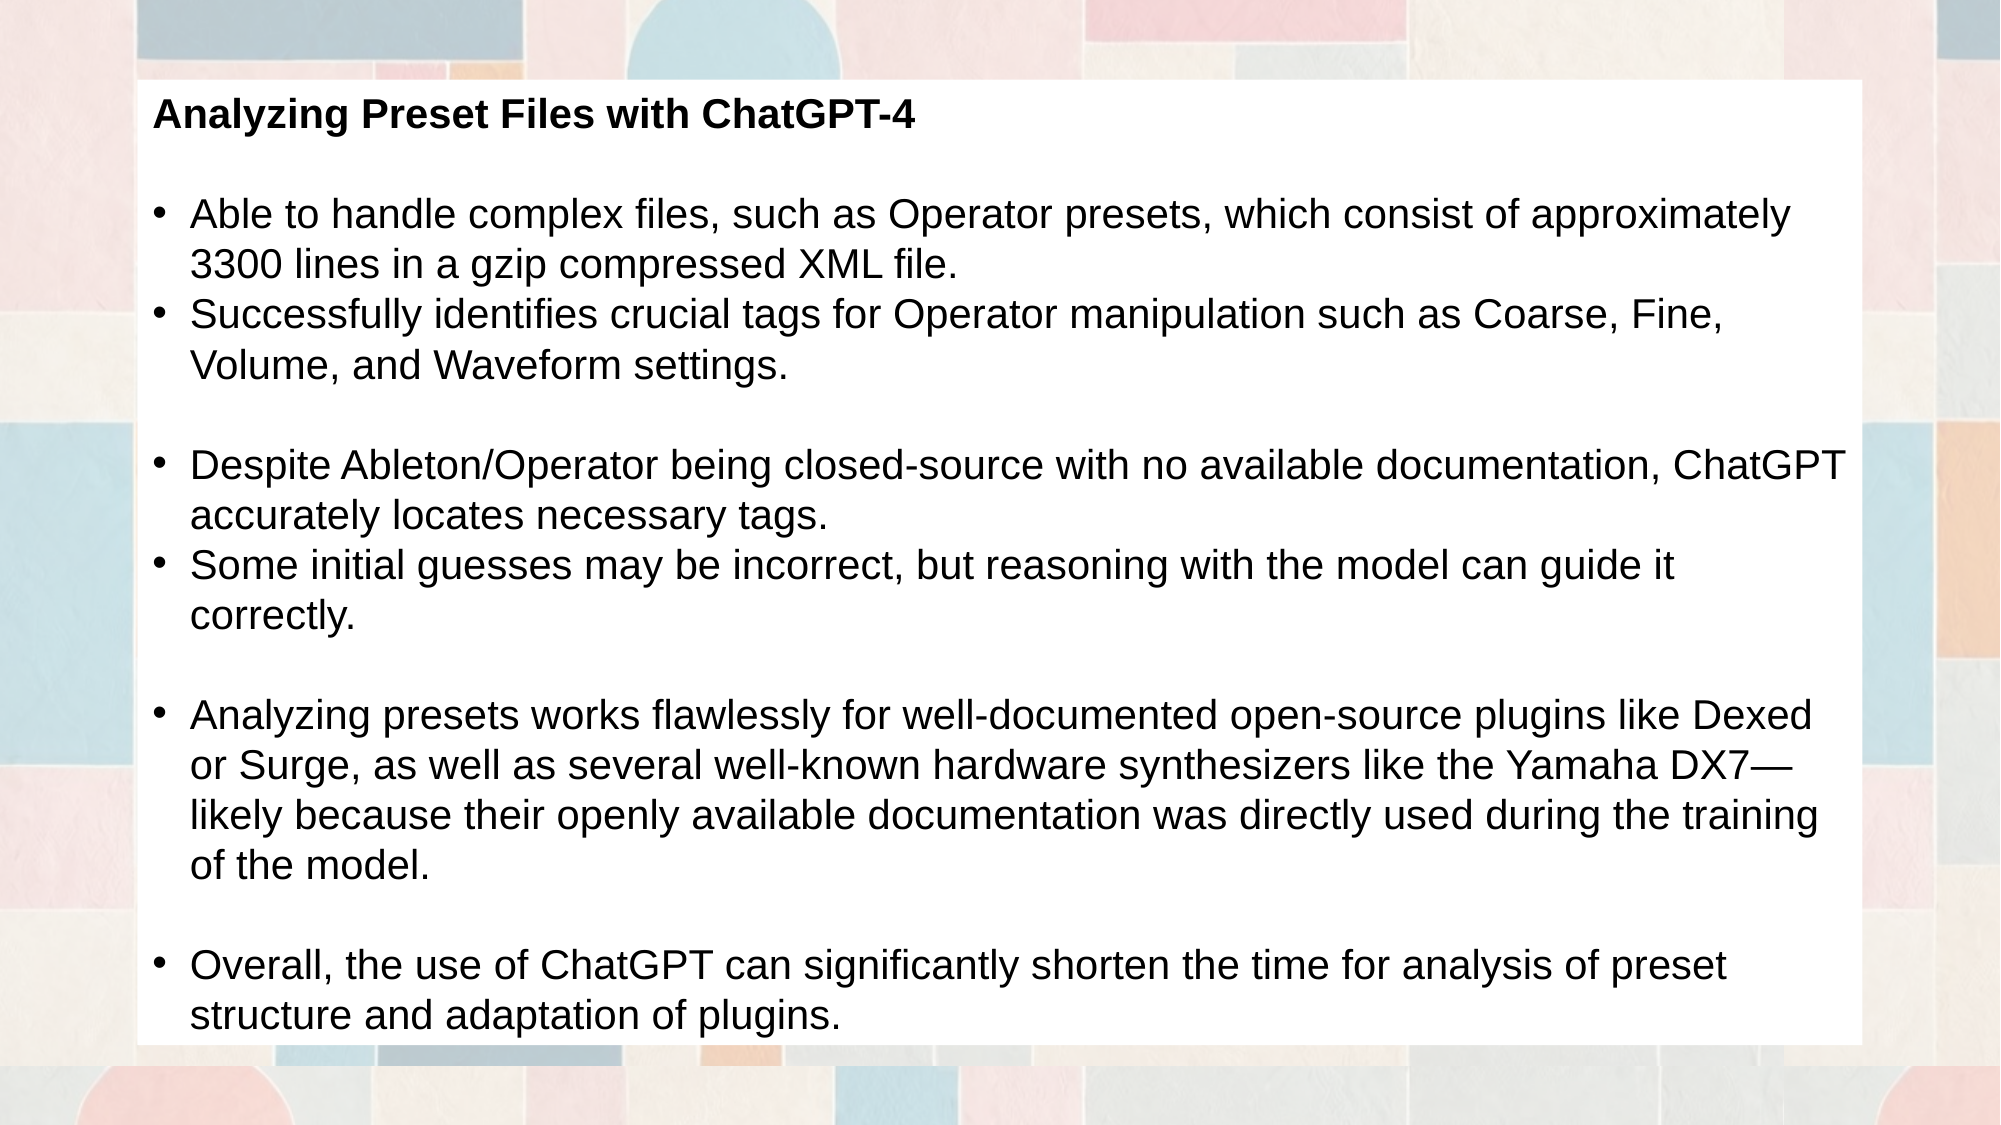

Analyzing Preset Files with ChatGPT-4

Able to handle complex files, such as Operator presets, which consist of approximately 3300 lines in a gzip compressed XML file.
Successfully identifies crucial tags for Operator manipulation such as Coarse, Fine, Volume, and Waveform settings.

Despite Ableton/Operator being closed-source with no available documentation, ChatGPT accurately locates necessary tags.
Some initial guesses may be incorrect, but reasoning with the model can guide it correctly.

Analyzing presets works flawlessly for well-documented open-source plugins like Dexed or Surge, as well as several well-known hardware synthesizers like the Yamaha DX7—likely because their openly available documentation was directly used during the training of the model.

Overall, the use of ChatGPT can significantly shorten the time for analysis of preset structure and adaptation of plugins.